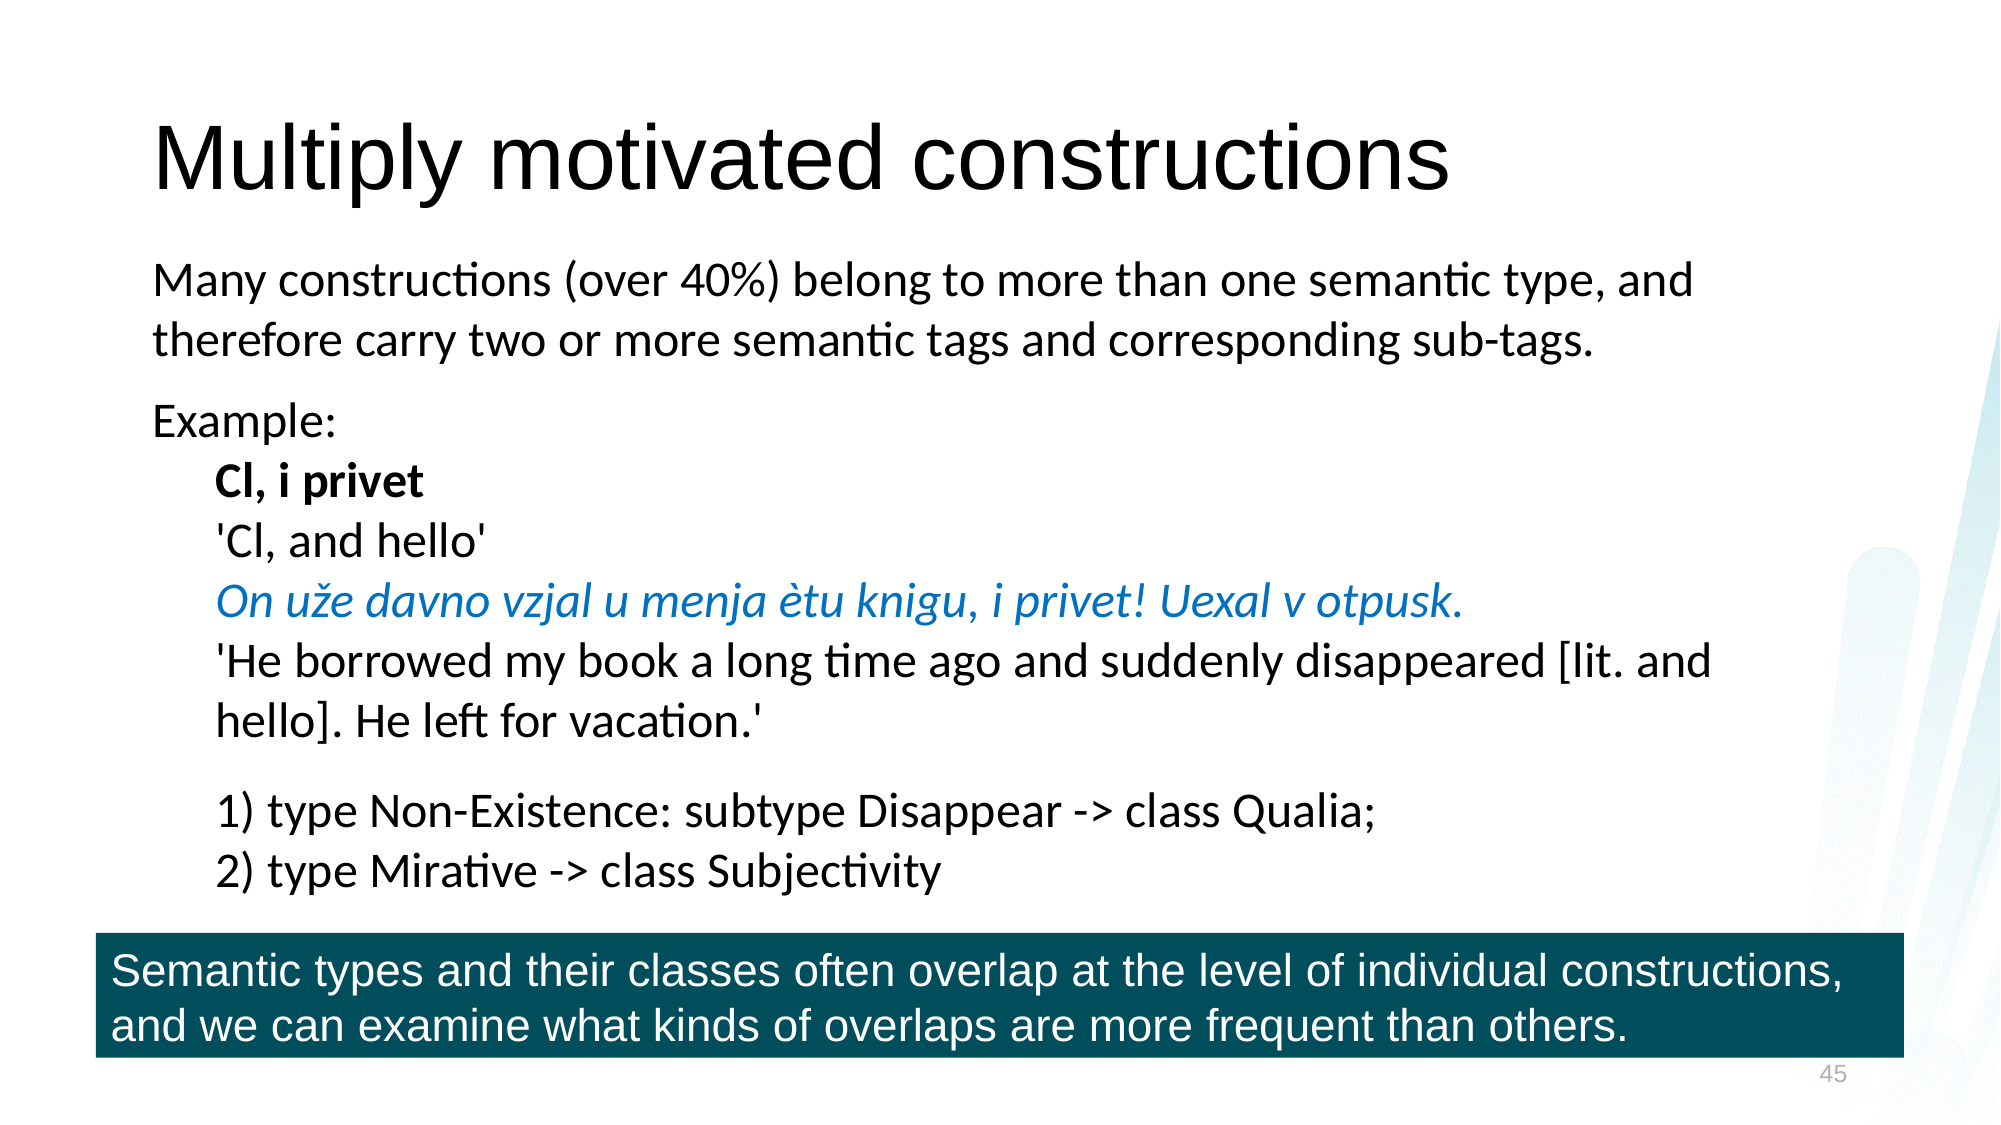

# Multiply motivated constructions
Many constructions (over 40%) belong to more than one semantic type, and therefore carry two or more semantic tags and corresponding sub-tags.
Example:
Cl, i privet
'Cl, and hello'
On uže davno vzjal u menja ètu knigu, i privet! Uexal v otpusk.
'He borrowed my book a long time ago and suddenly disappeared [lit. and hello]. He left for vacation.'

1) type Non-Existence: subtype Disappear -> class Qualia;
2) type Mirative -> class Subjectivity
Semantic types and their classes often overlap at the level of individual constructions, and we can examine what kinds of overlaps are more frequent than others.
45